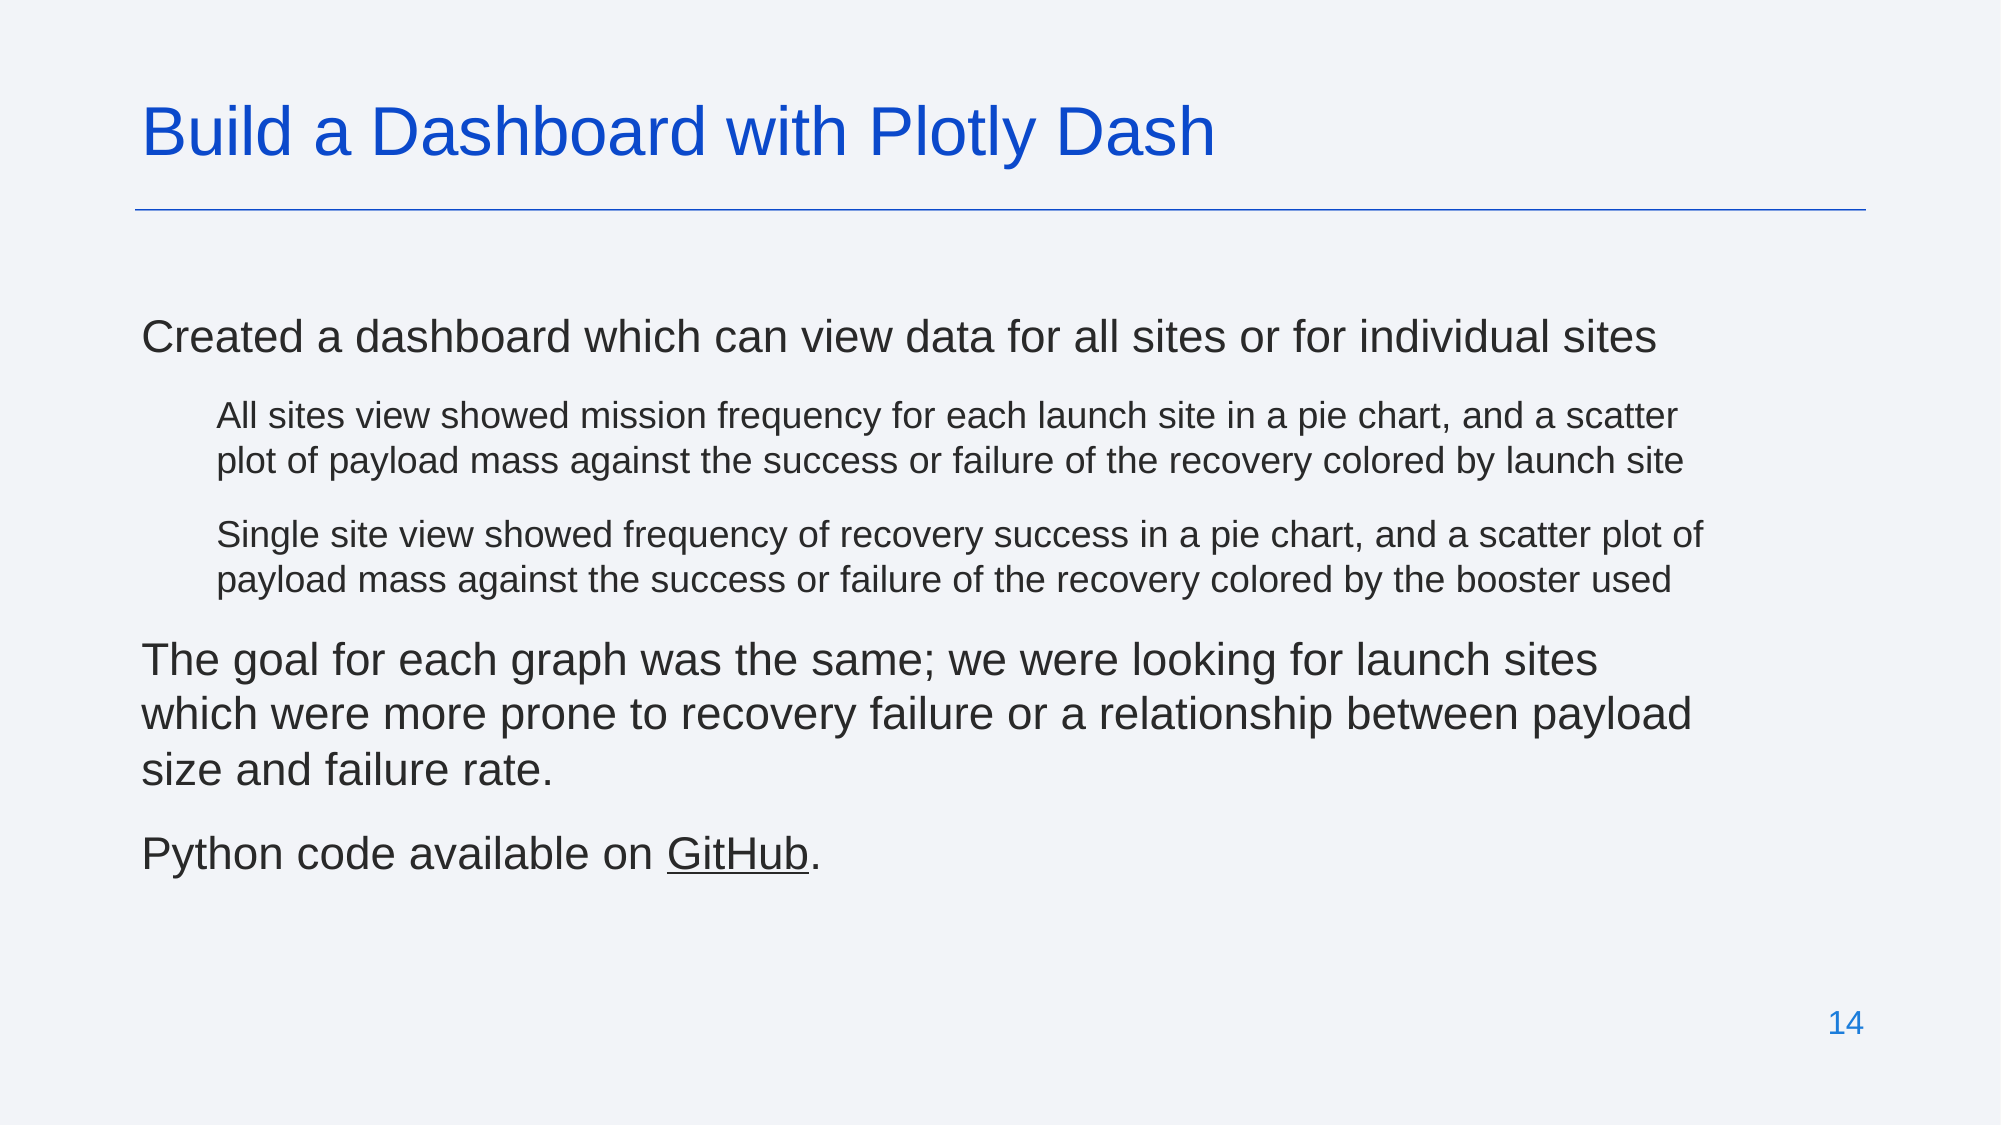

Build a Dashboard with Plotly Dash
Created a dashboard which can view data for all sites or for individual sites
All sites view showed mission frequency for each launch site in a pie chart, and a scatter plot of payload mass against the success or failure of the recovery colored by launch site
Single site view showed frequency of recovery success in a pie chart, and a scatter plot of payload mass against the success or failure of the recovery colored by the booster used
The goal for each graph was the same; we were looking for launch sites which were more prone to recovery failure or a relationship between payload size and failure rate.
Python code available on GitHub.

14